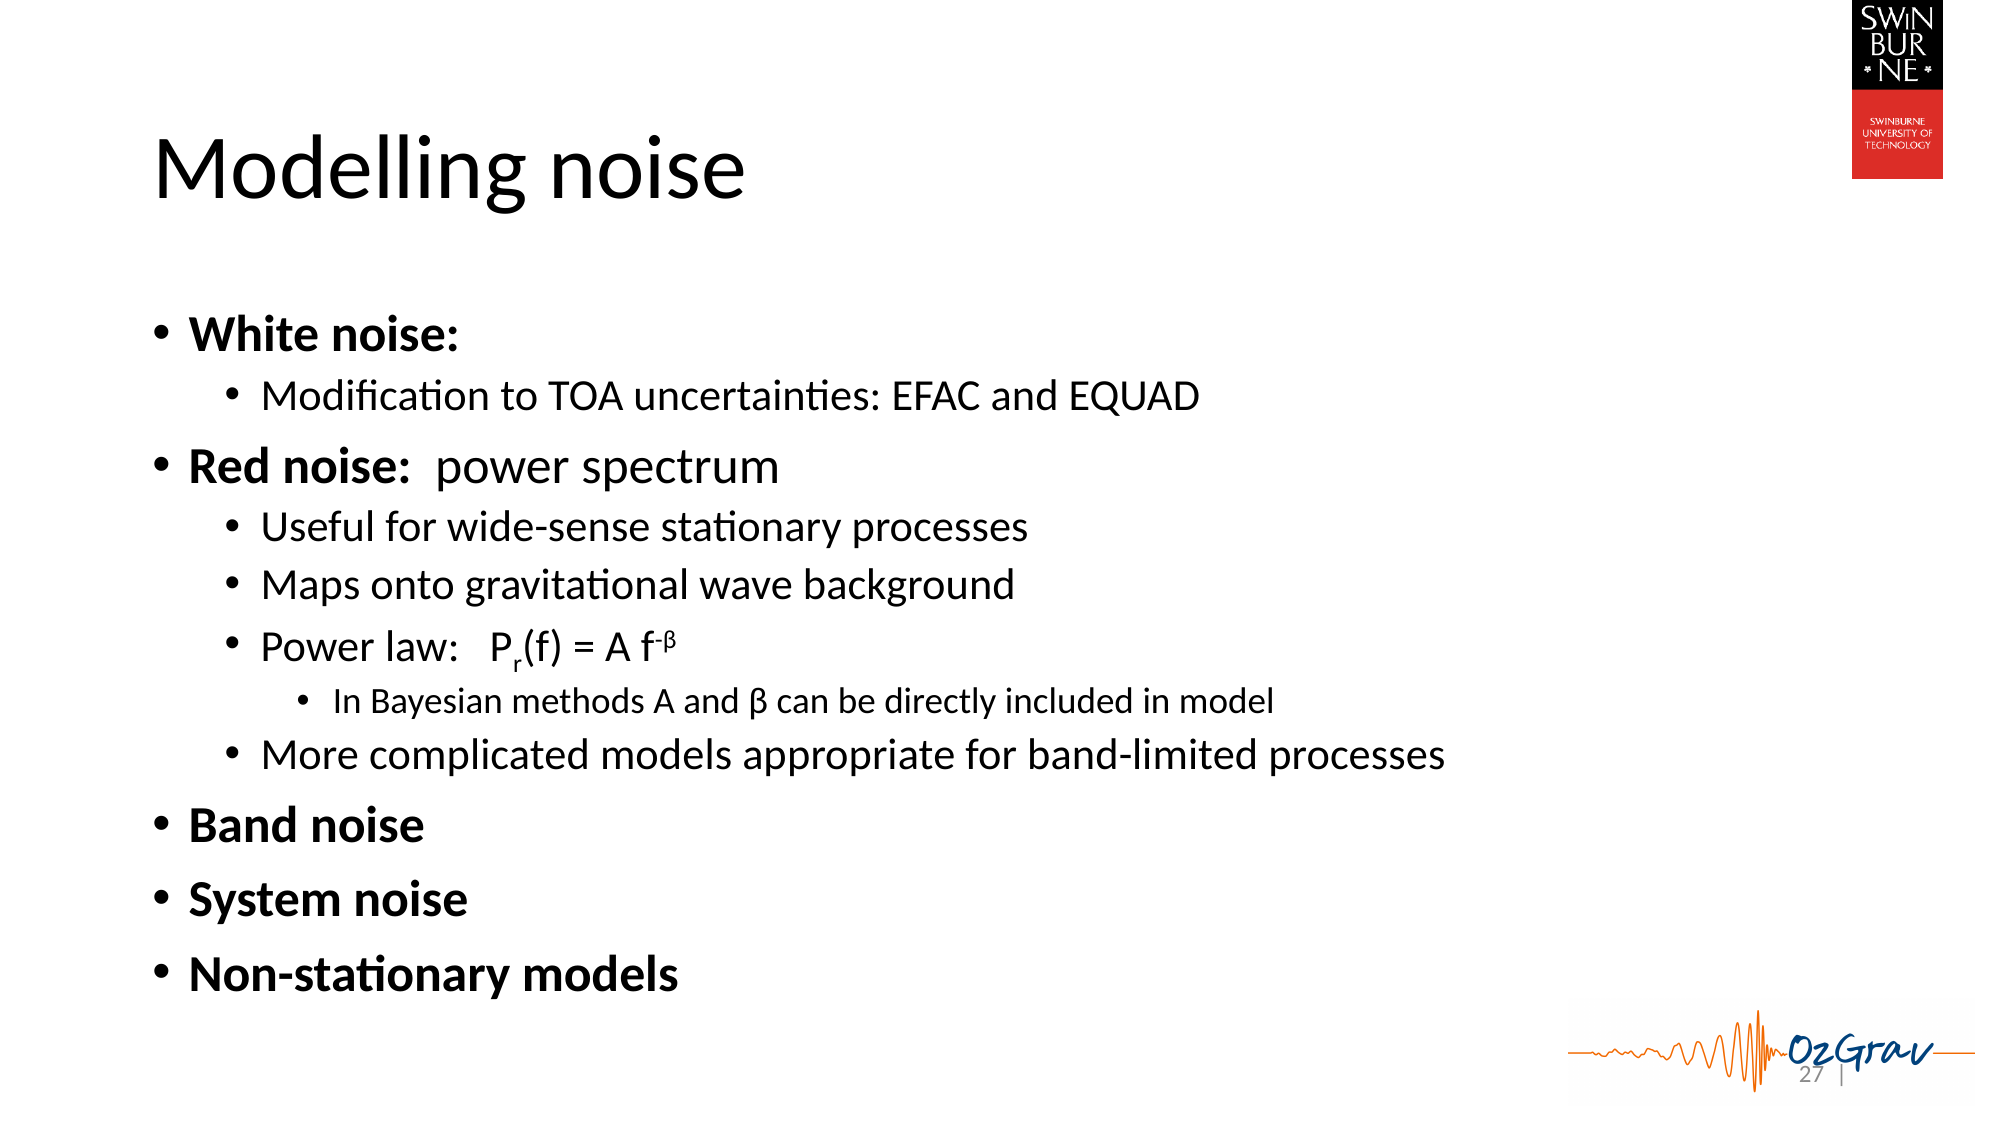

# Modelling noise
White noise:
Modification to TOA uncertainties: EFAC and EQUAD
Red noise:  power spectrum
Useful for wide-sense stationary processes
Maps onto gravitational wave background
Power law:   Pr(f) = A f-β
In Bayesian methods A and β can be directly included in model
More complicated models appropriate for band-limited processes
Band noise
System noise
Non-stationary models
27  |